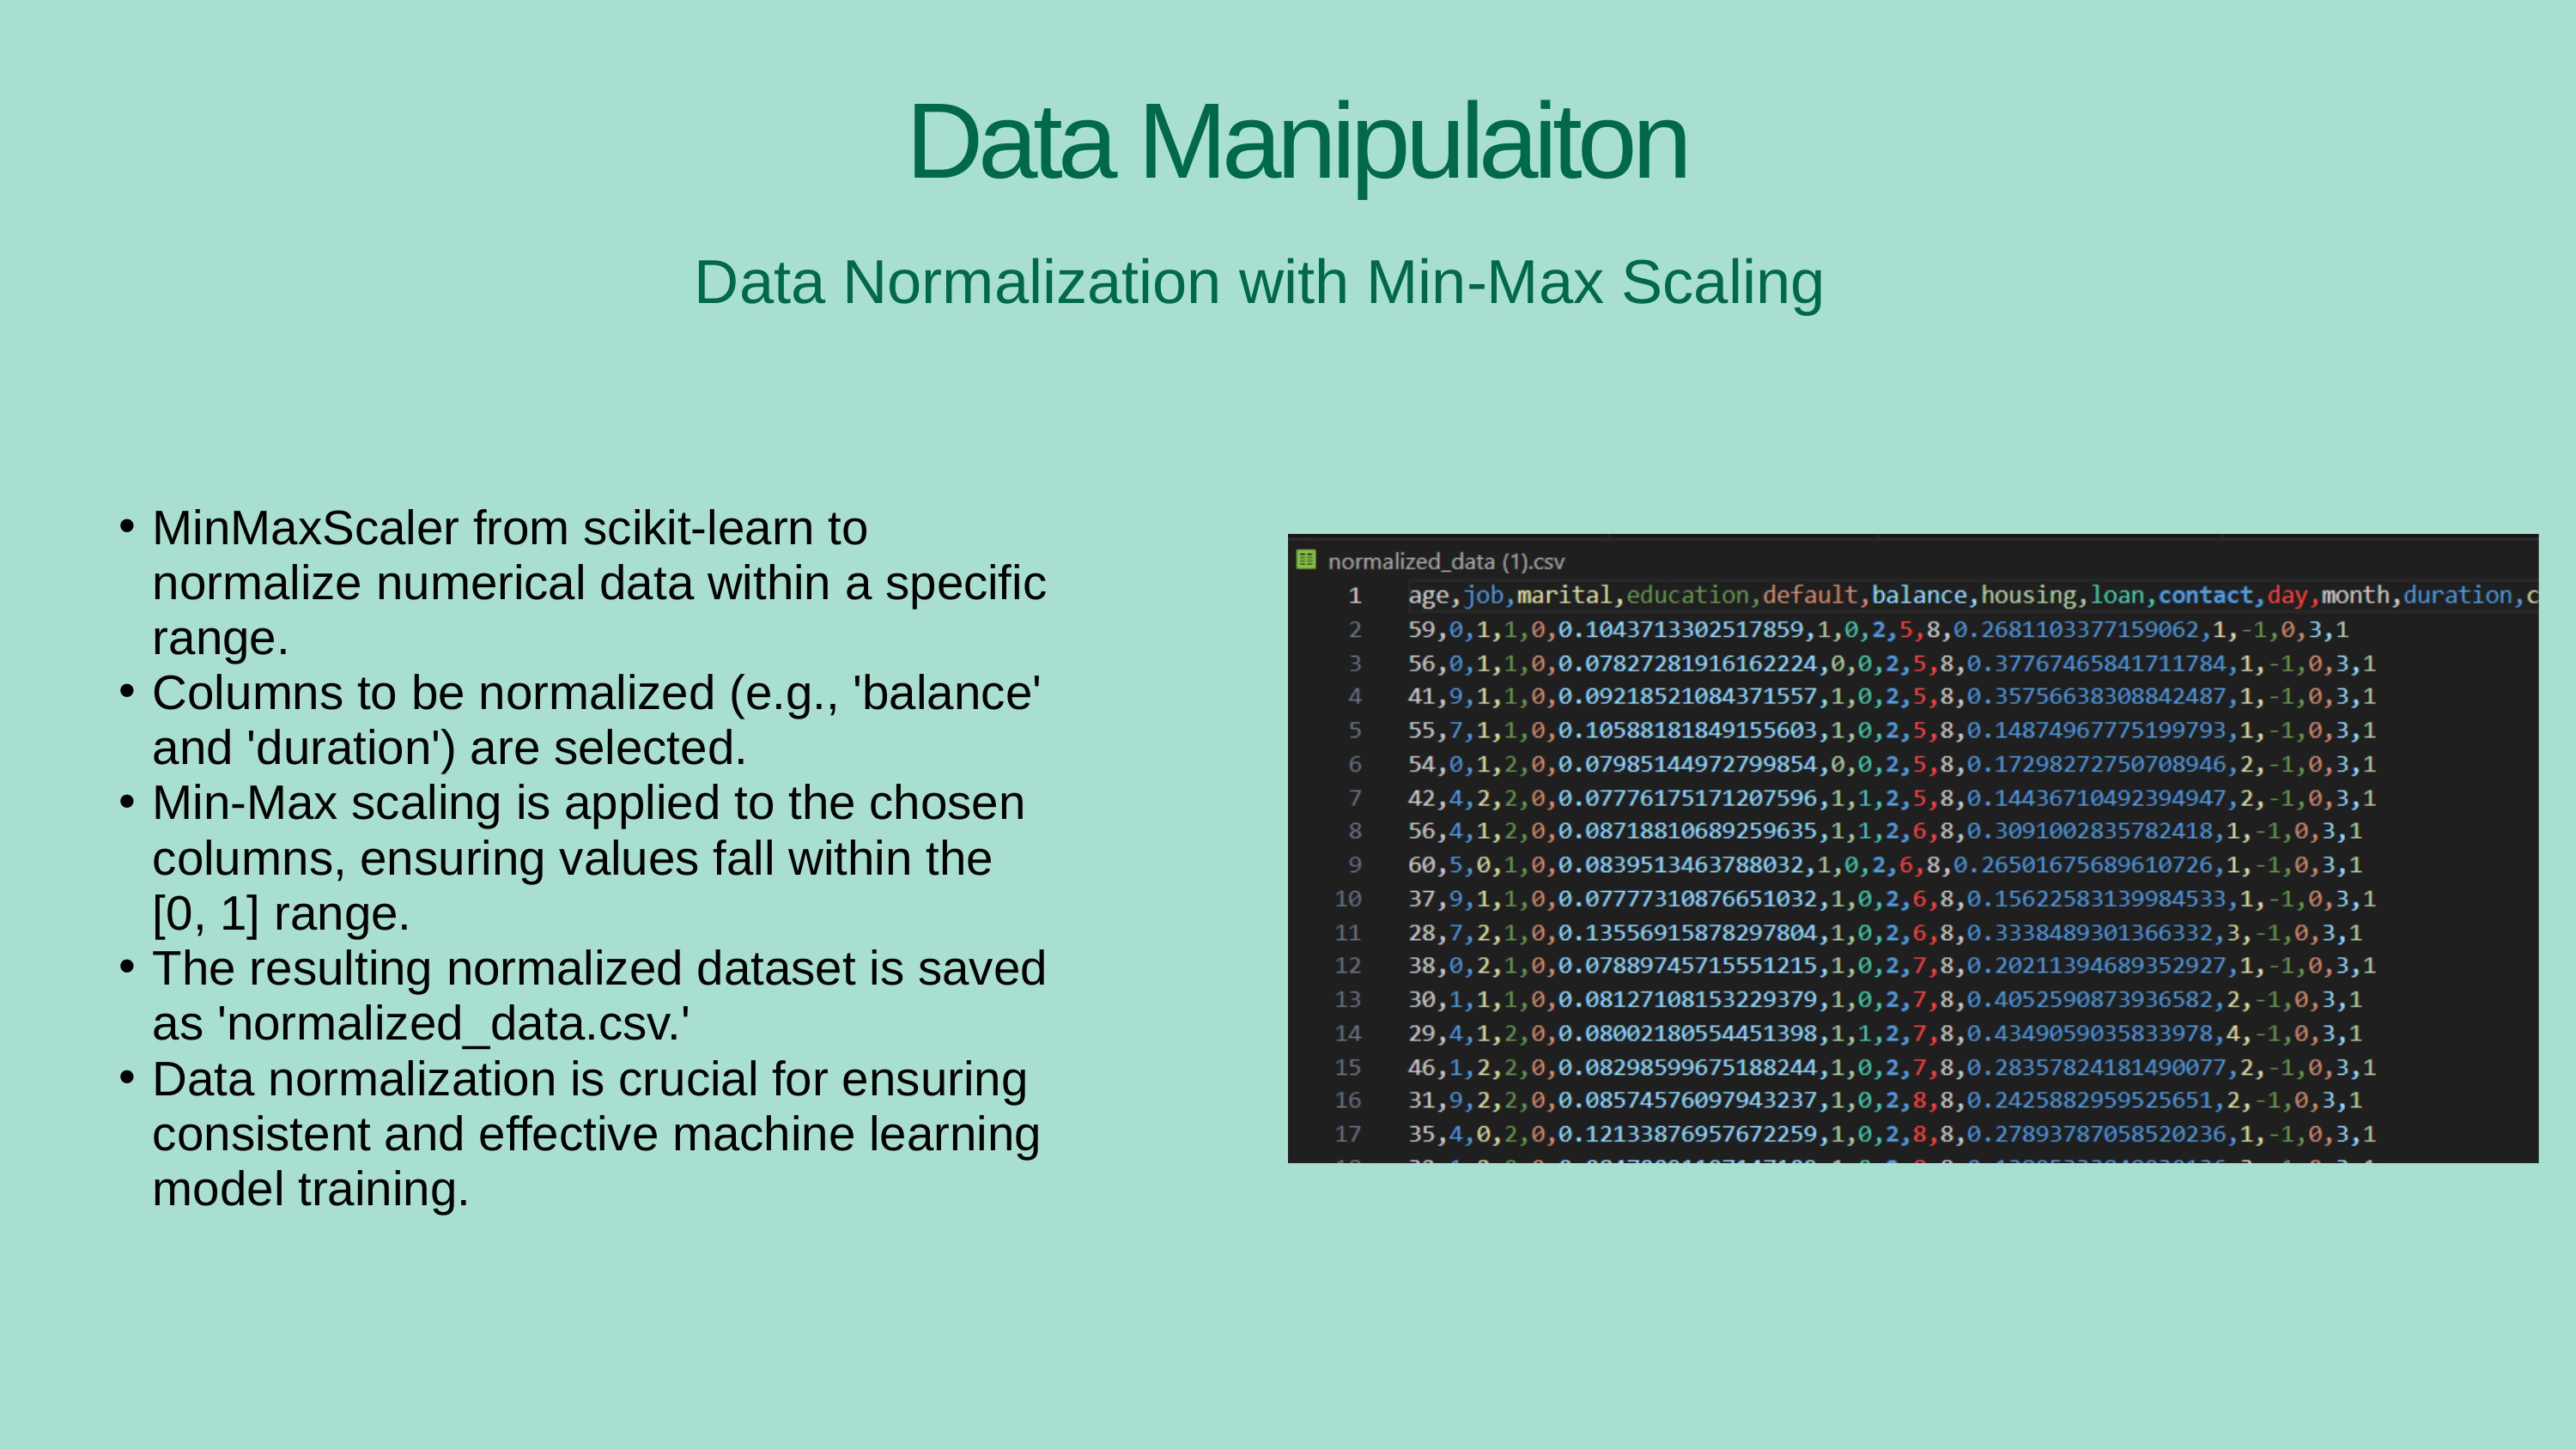

Data Manipulaiton
Data Normalization with Min-Max Scaling
MinMaxScaler from scikit-learn to normalize numerical data within a specific range.
Columns to be normalized (e.g., 'balance' and 'duration') are selected.
Min-Max scaling is applied to the chosen columns, ensuring values fall within the [0, 1] range.
The resulting normalized dataset is saved as 'normalized_data.csv.'
Data normalization is crucial for ensuring consistent and effective machine learning model training.